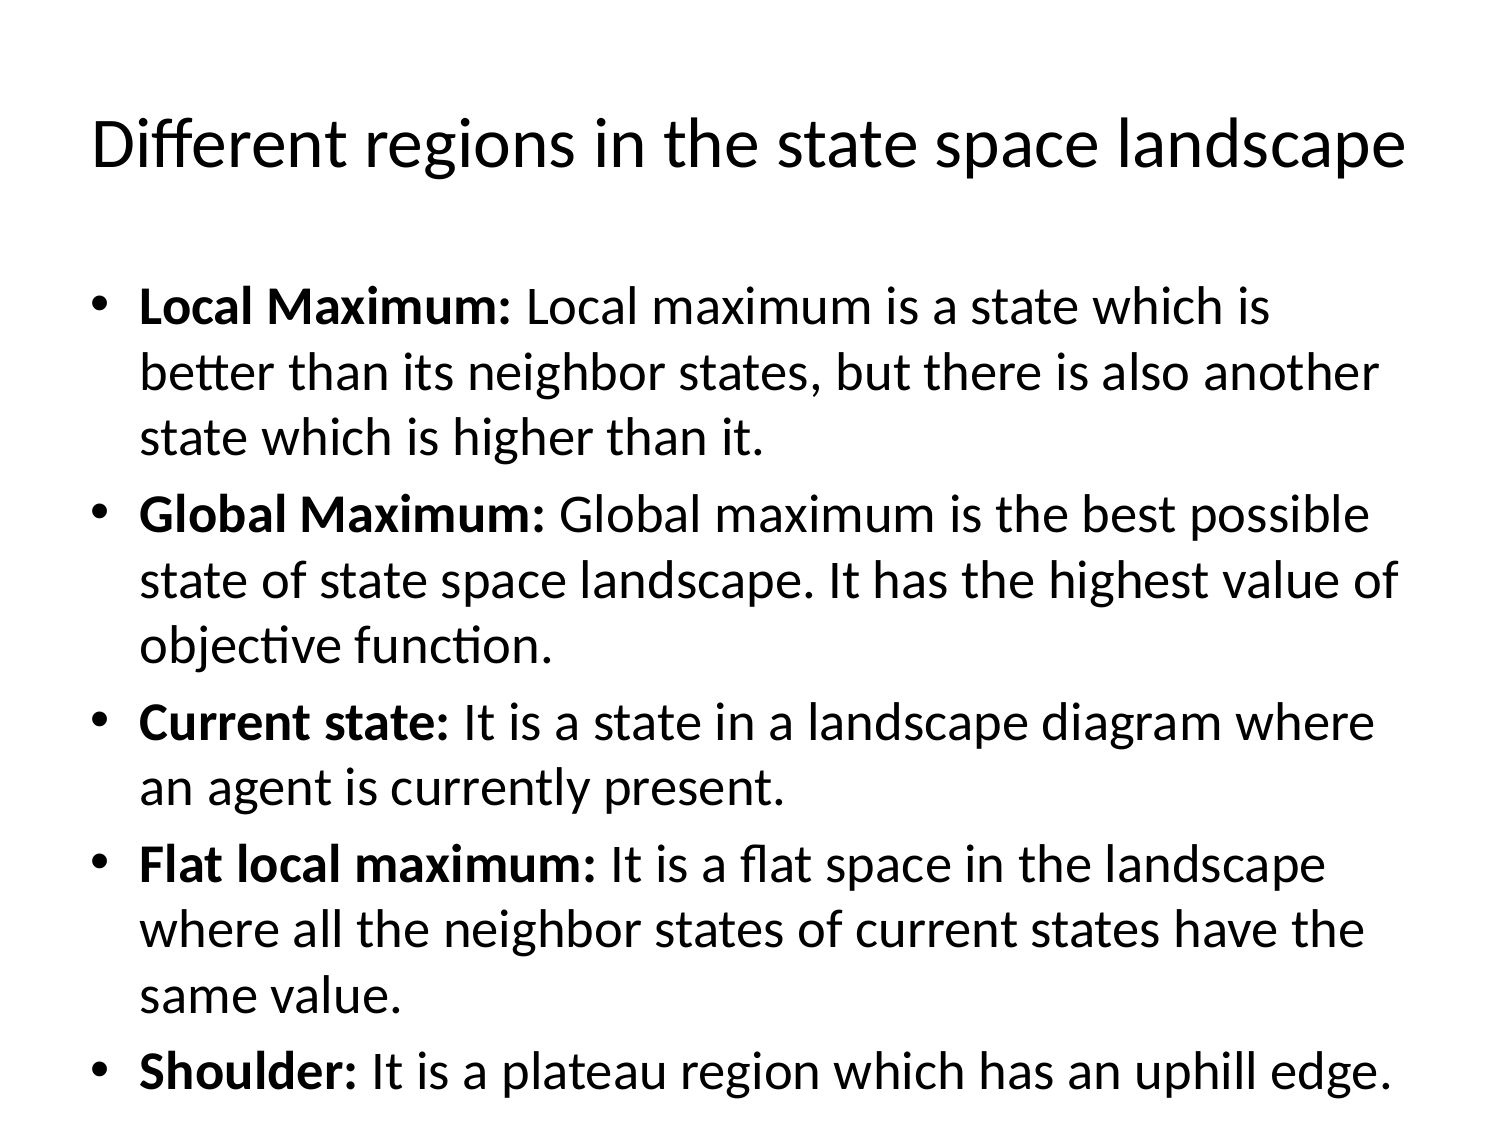

# Different regions in the state space landscape
Local Maximum: Local maximum is a state which is better than its neighbor states, but there is also another state which is higher than it.
Global Maximum: Global maximum is the best possible state of state space landscape. It has the highest value of objective function.
Current state: It is a state in a landscape diagram where an agent is currently present.
Flat local maximum: It is a flat space in the landscape where all the neighbor states of current states have the same value.
Shoulder: It is a plateau region which has an uphill edge.